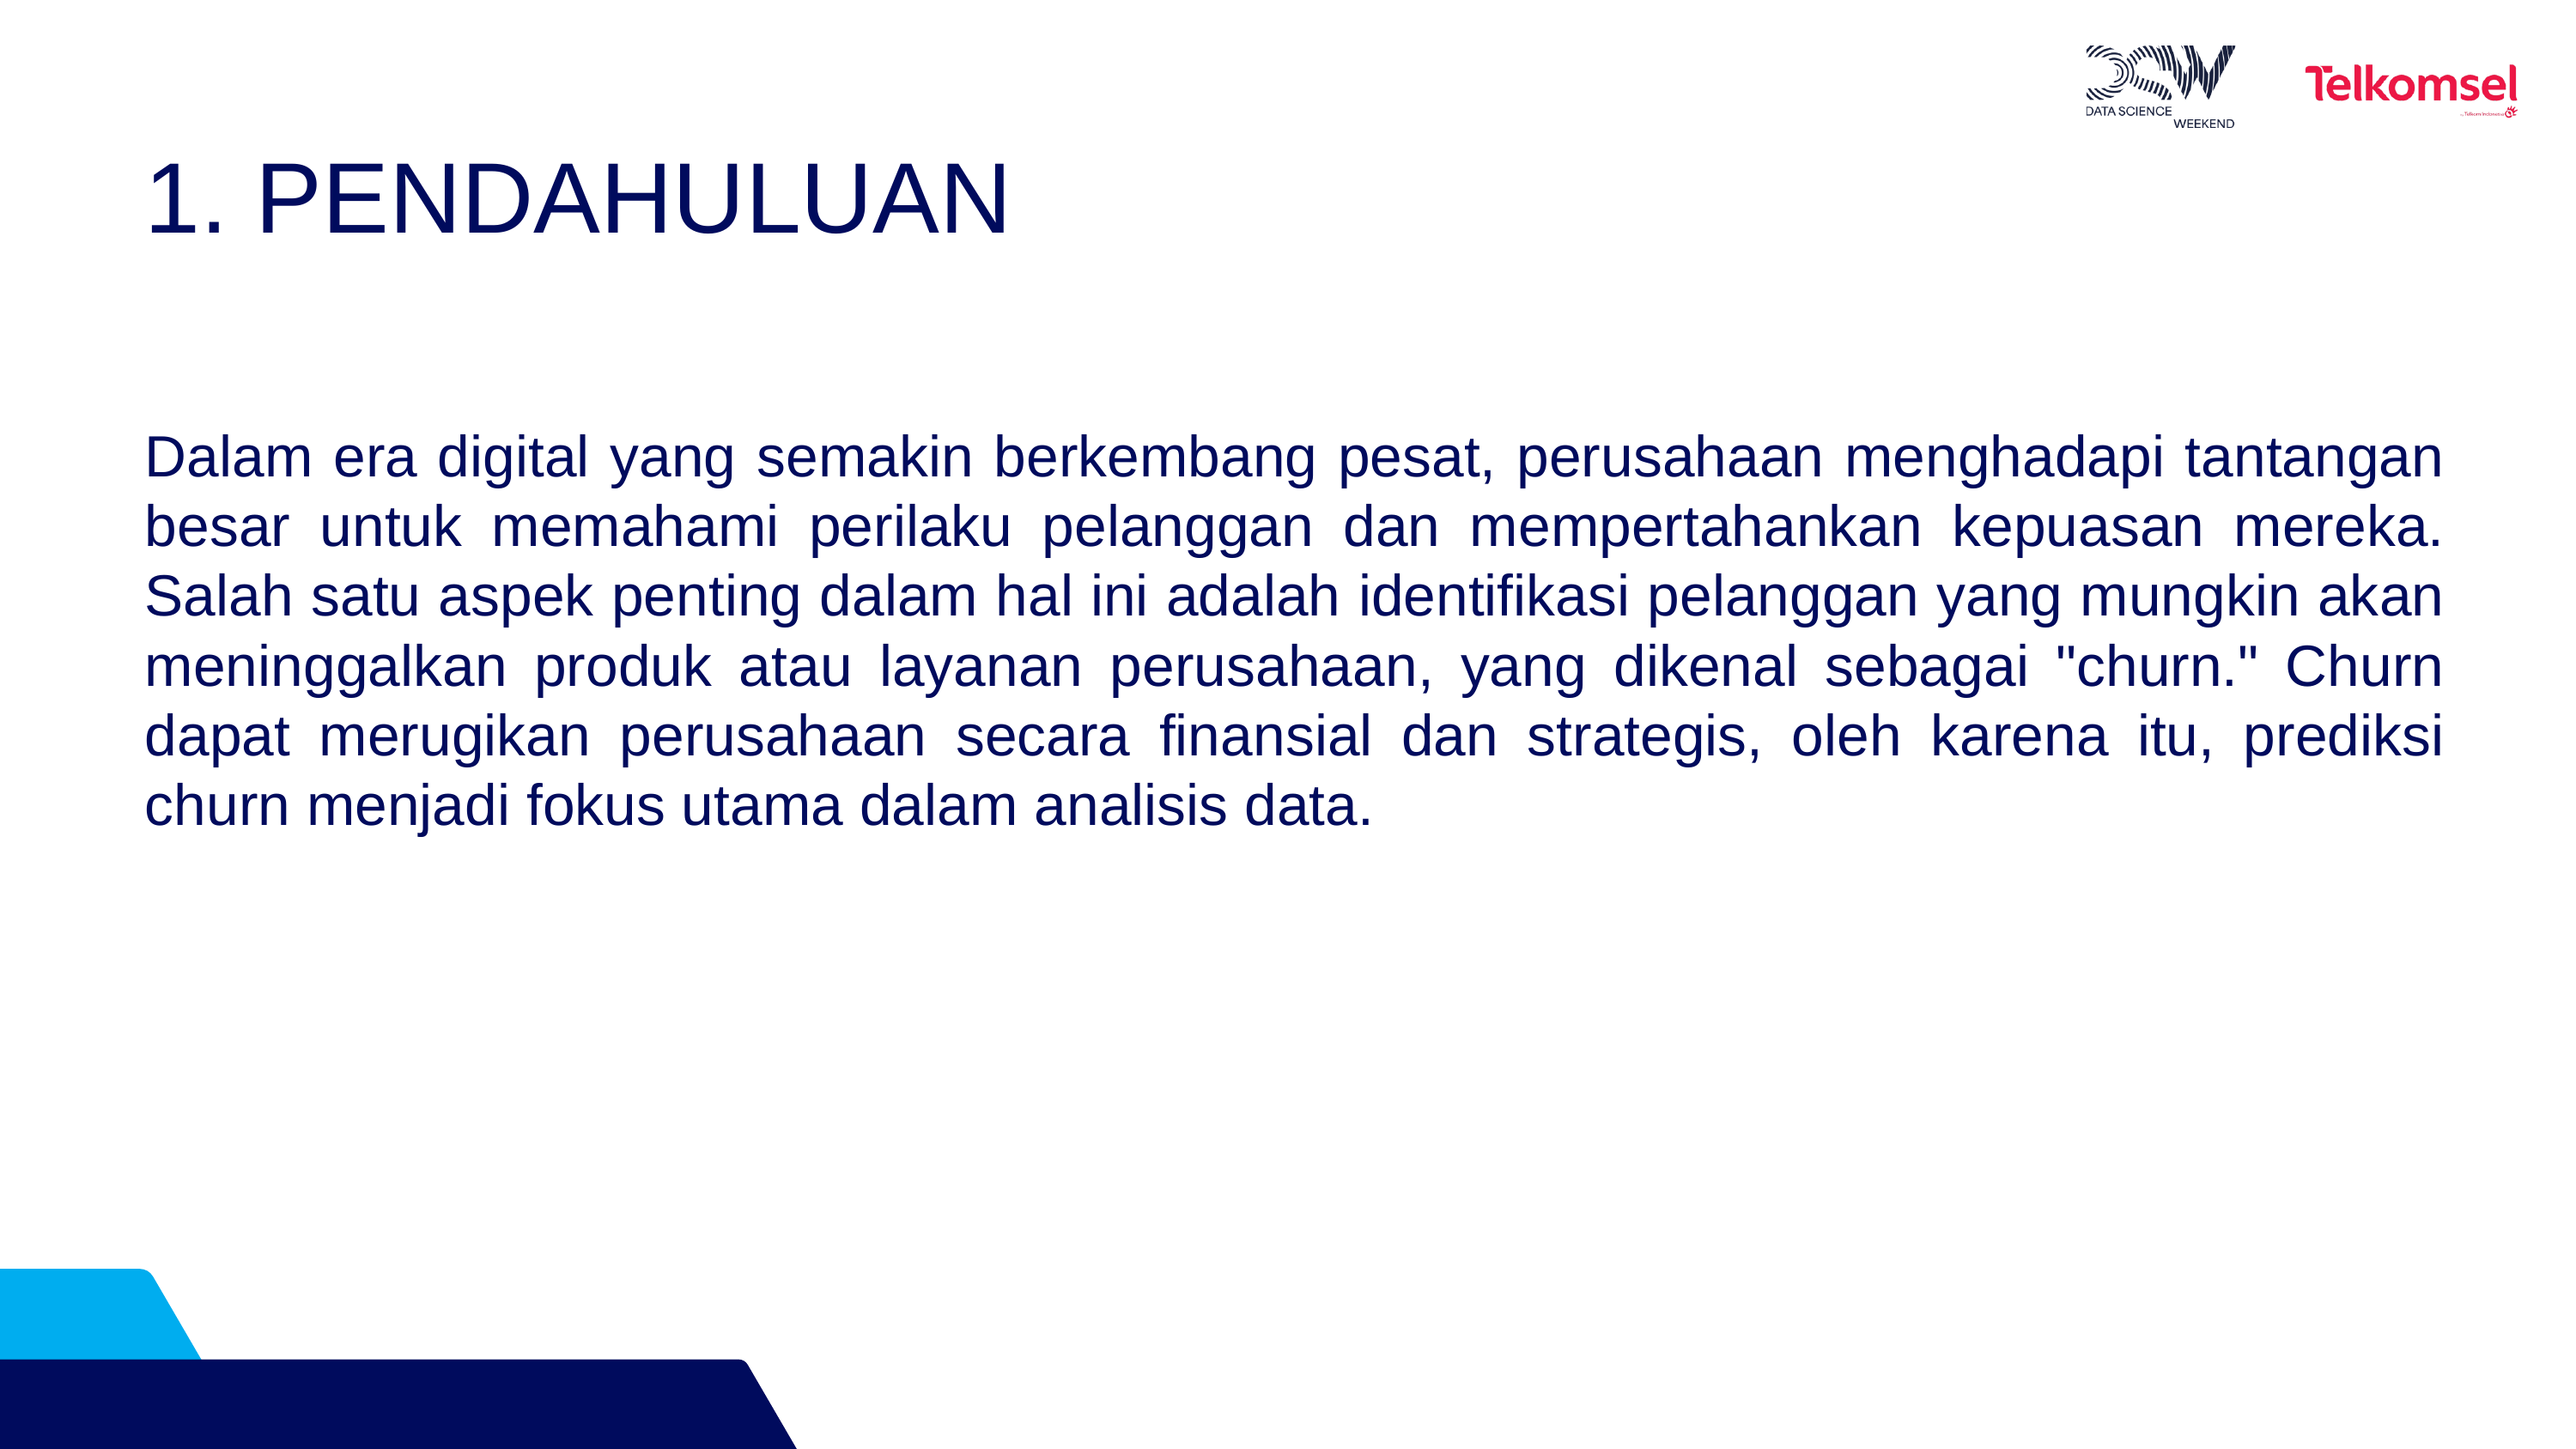

1. PENDAHULUAN
Dalam era digital yang semakin berkembang pesat, perusahaan menghadapi tantangan besar untuk memahami perilaku pelanggan dan mempertahankan kepuasan mereka. Salah satu aspek penting dalam hal ini adalah identifikasi pelanggan yang mungkin akan meninggalkan produk atau layanan perusahaan, yang dikenal sebagai "churn." Churn dapat merugikan perusahaan secara finansial dan strategis, oleh karena itu, prediksi churn menjadi fokus utama dalam analisis data.